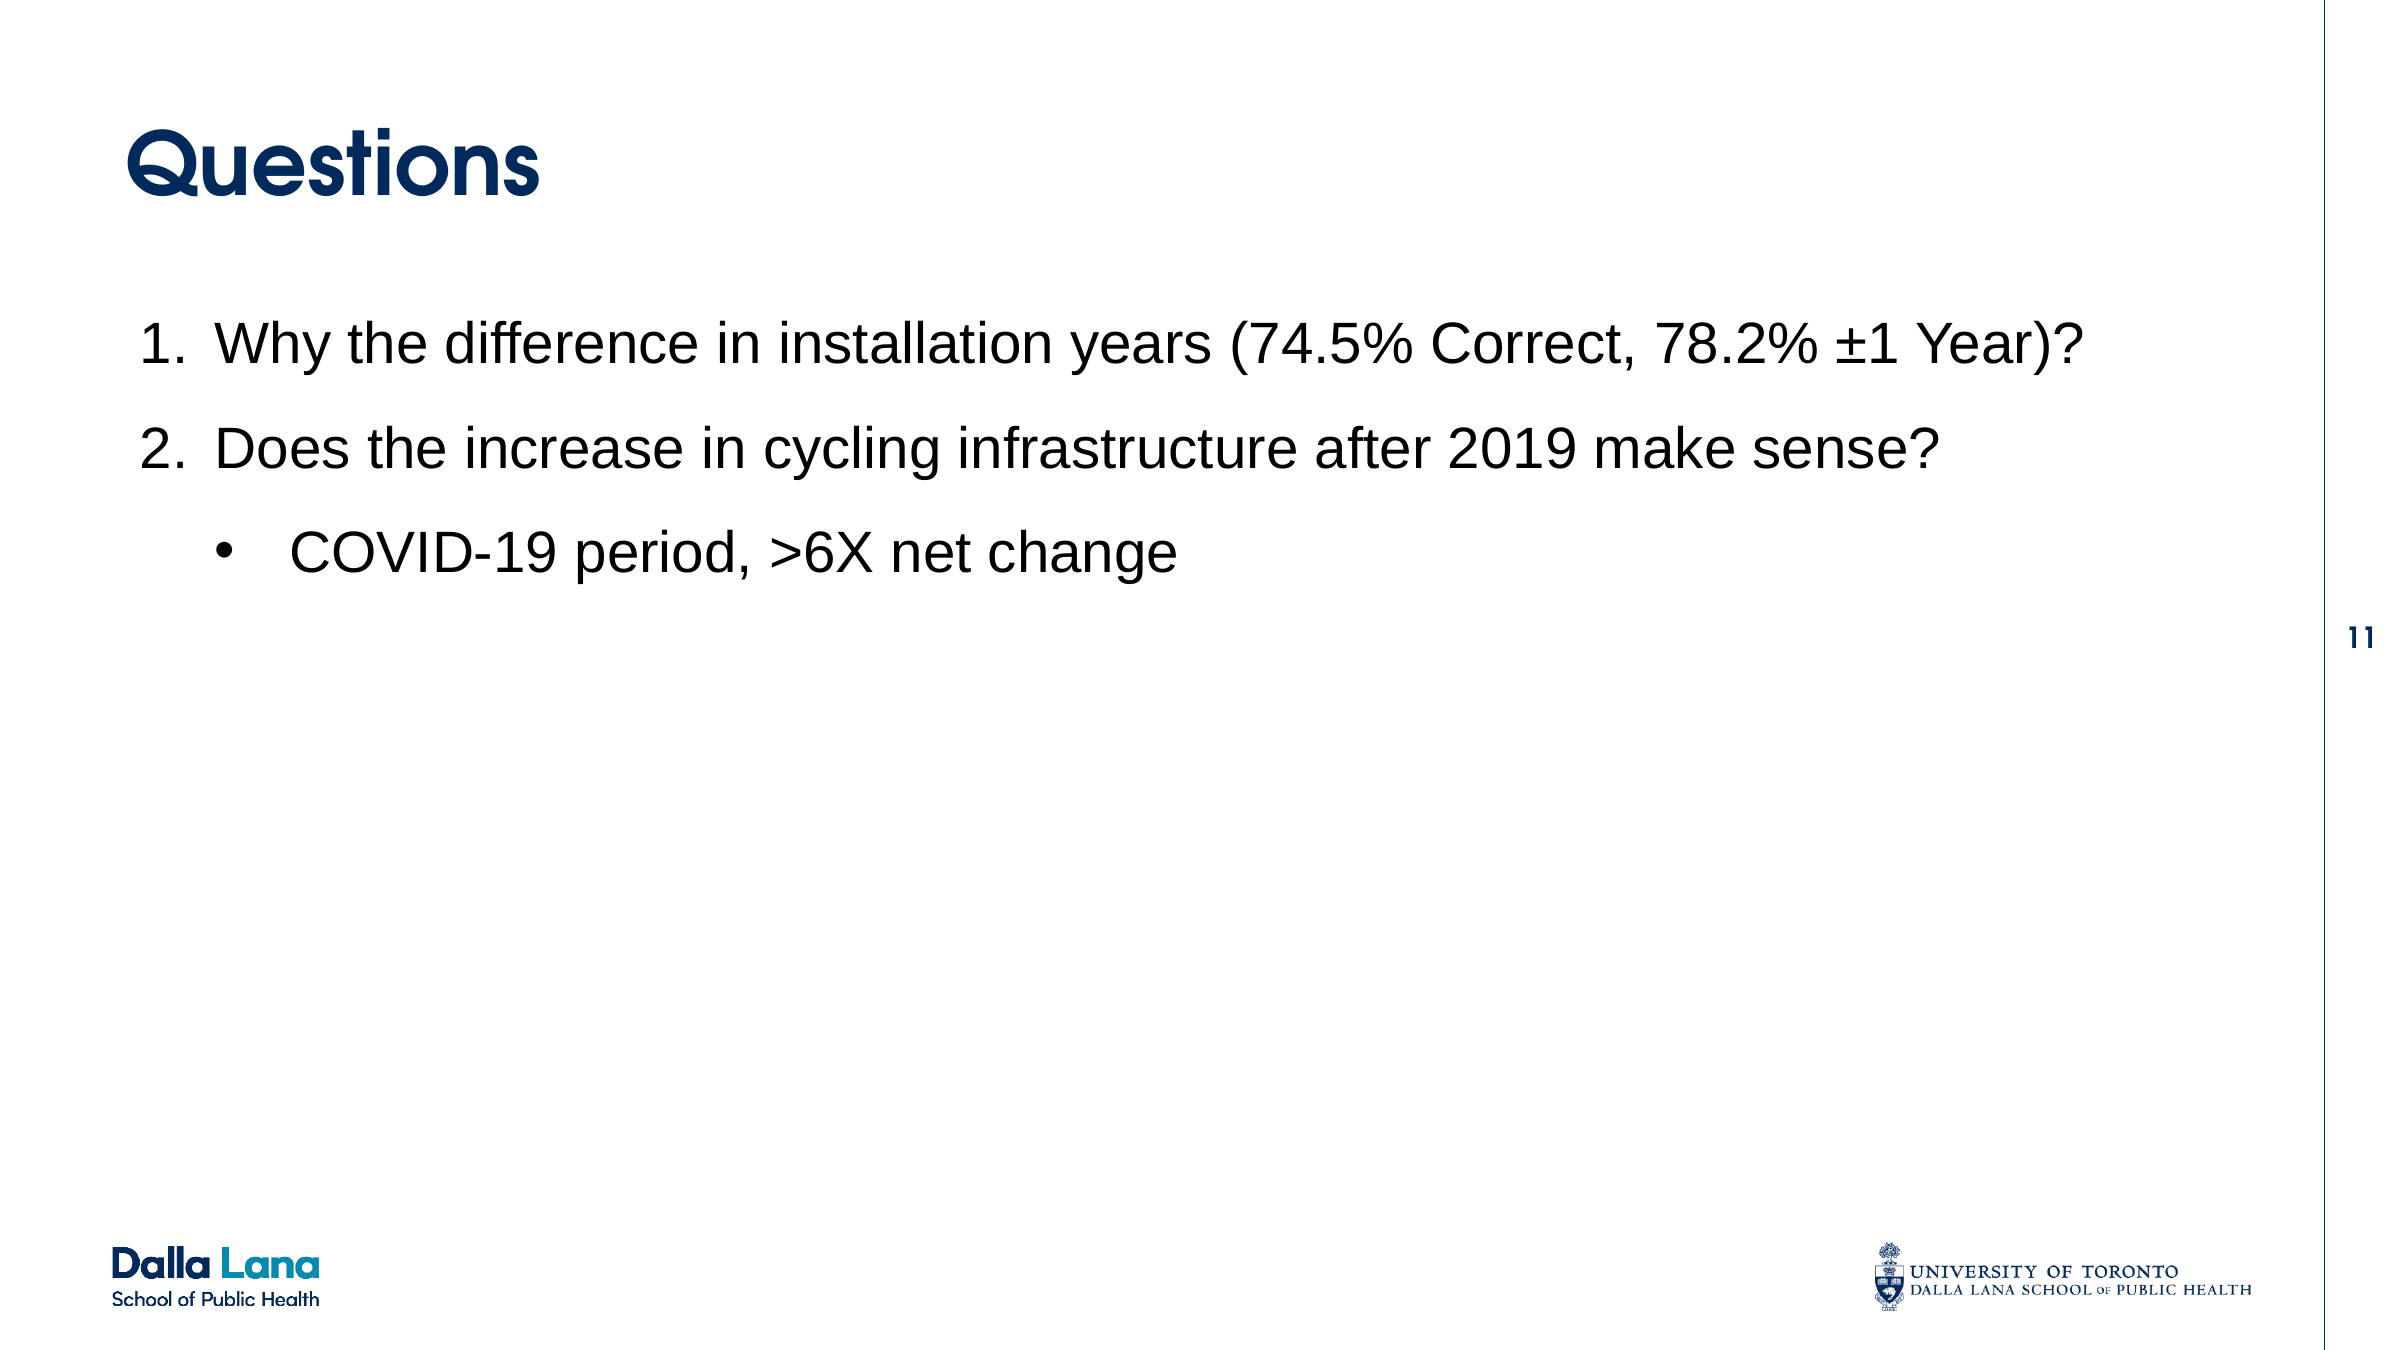

# Questions
Why the difference in installation years (74.5% Correct, 78.2% ±1 Year)?
Does the increase in cycling infrastructure after 2019 make sense?
COVID-19 period, >6X net change

11